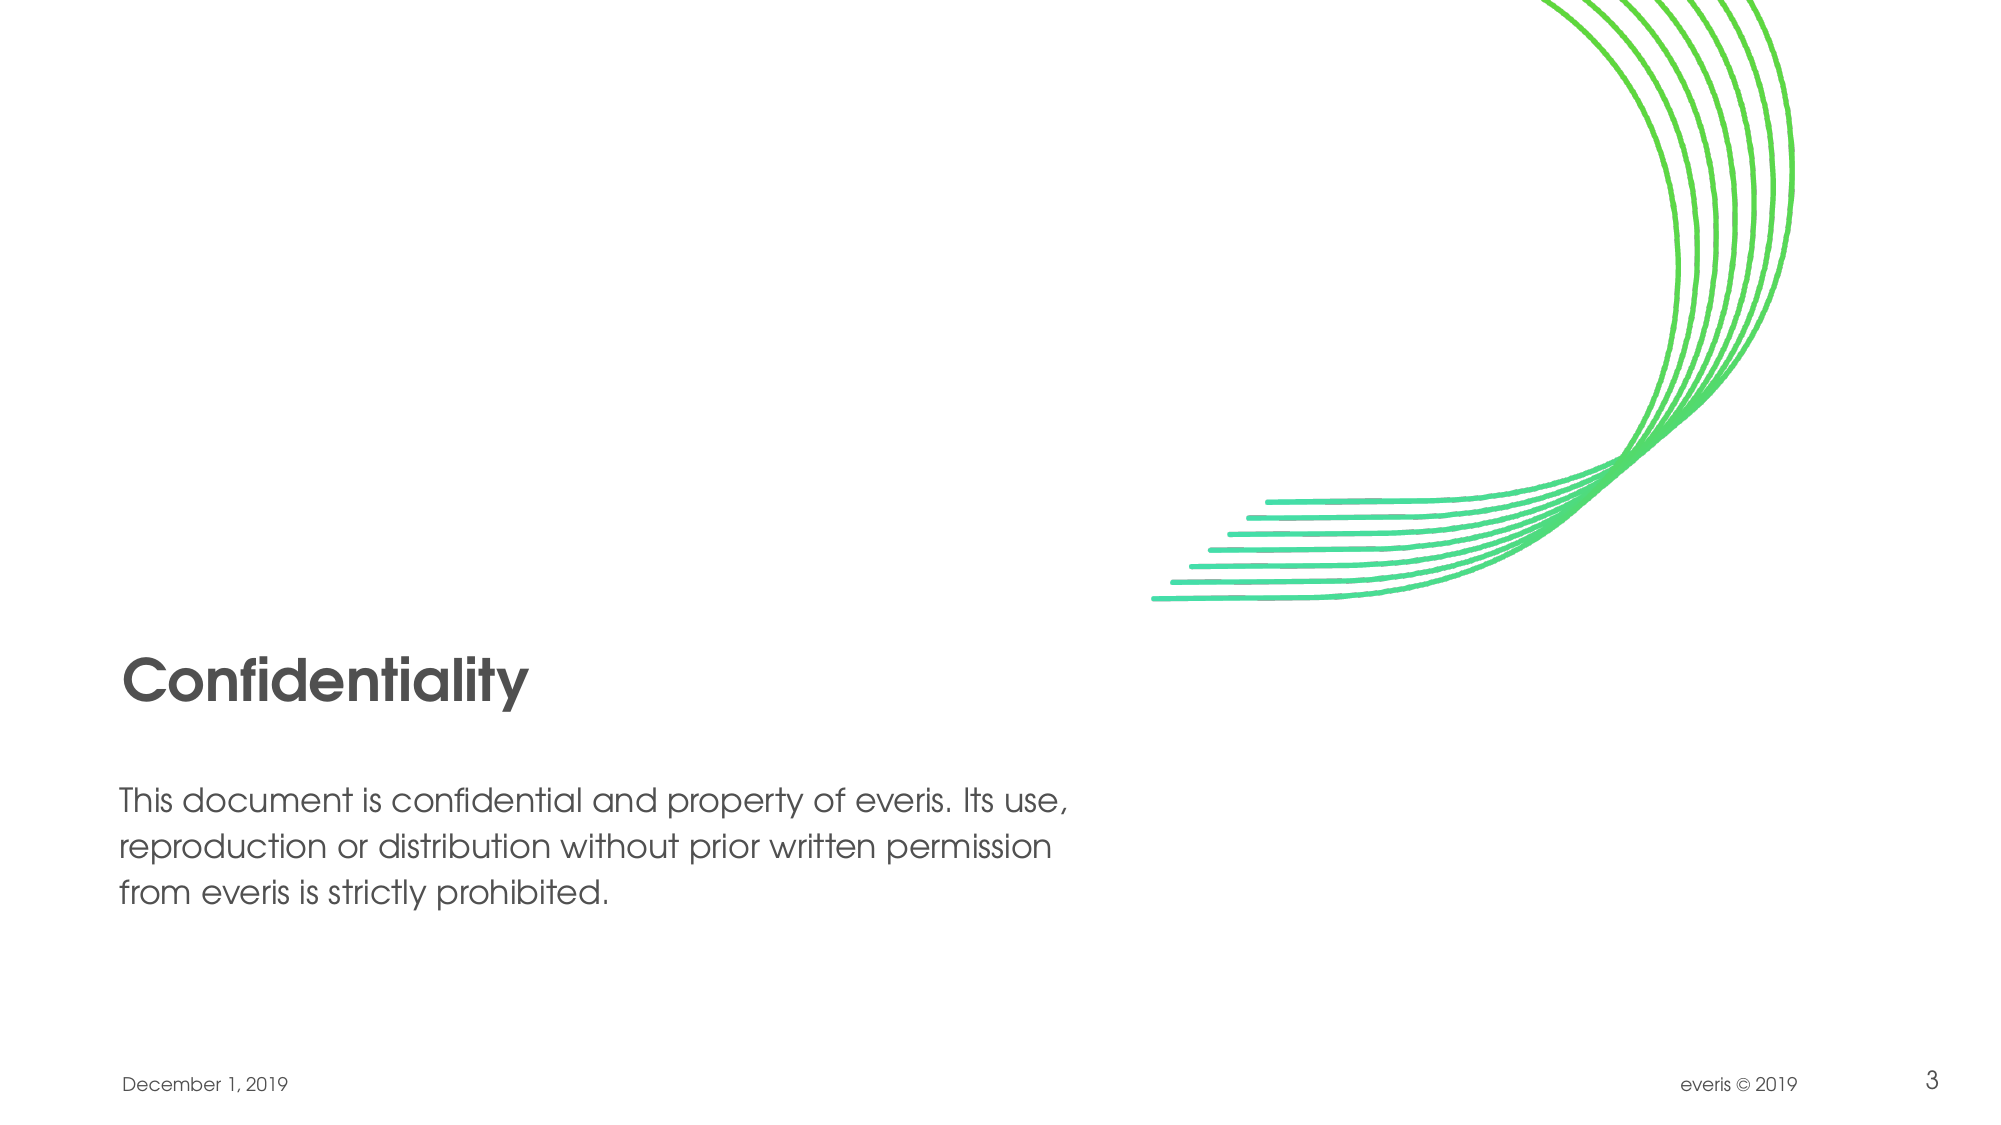

December 1, 2019
everis © 2019
3